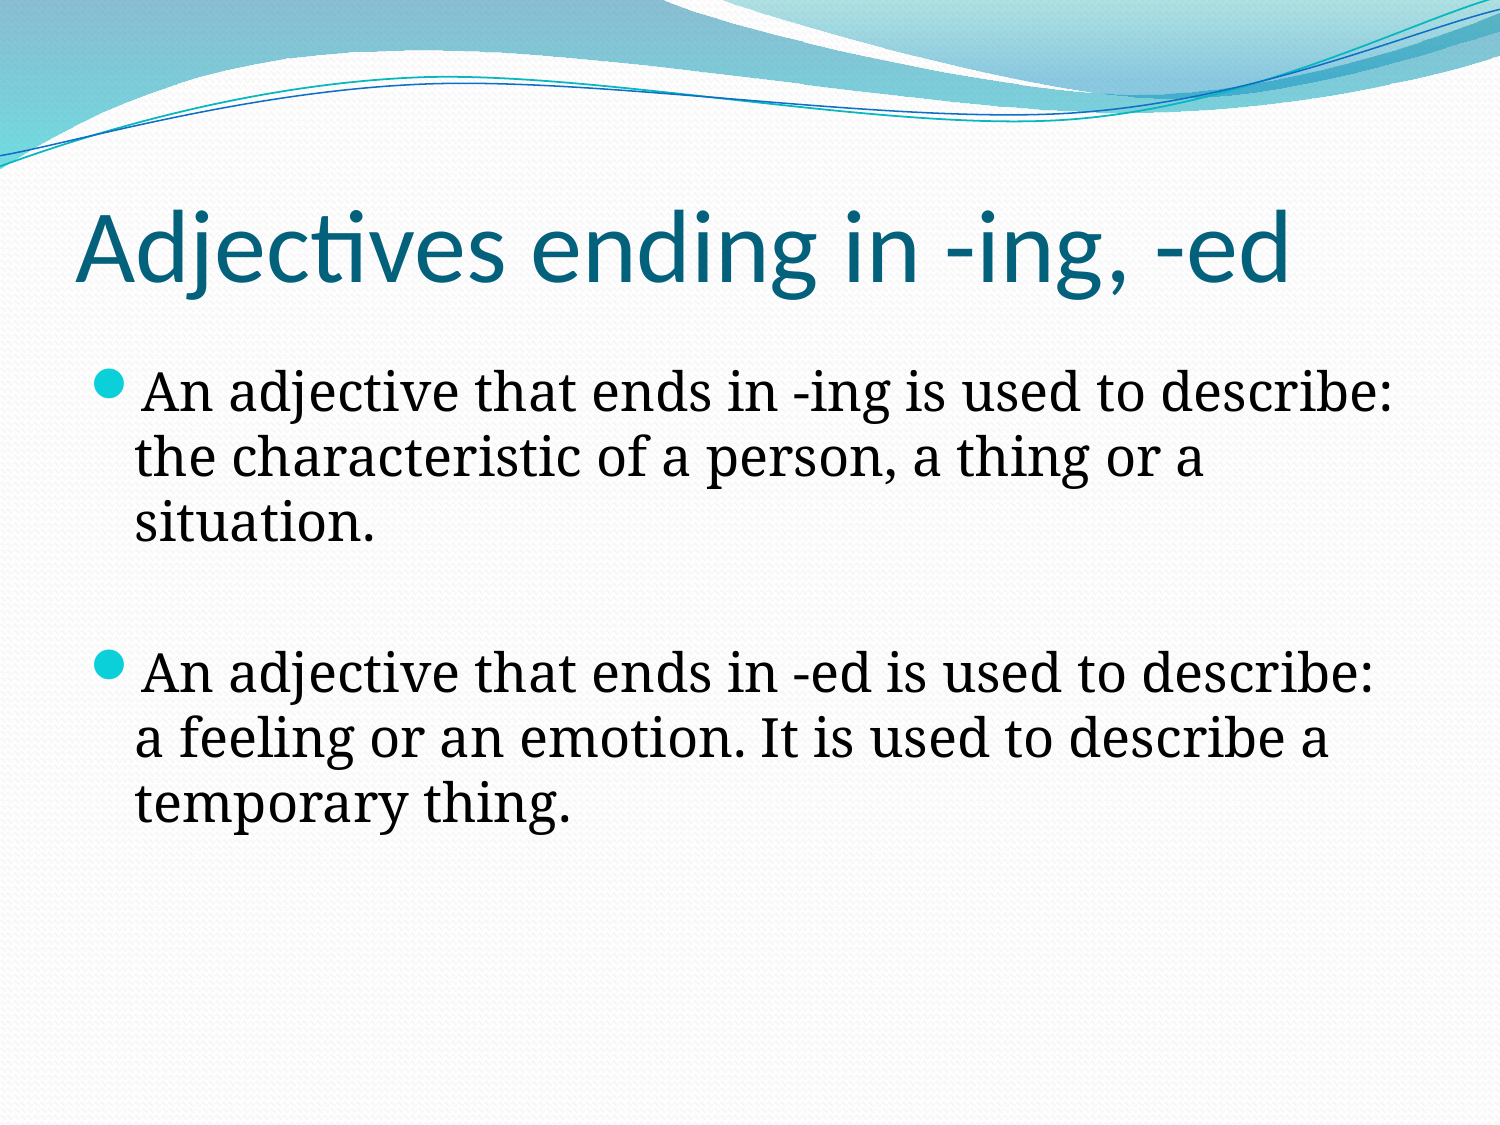

# Adjectives ending in -ing, -ed
An adjective that ends in -ing is used to describe: the characteristic of a person, a thing or a situation.

An adjective that ends in -ed is used to describe: a feeling or an emotion. It is used to describe a temporary thing.